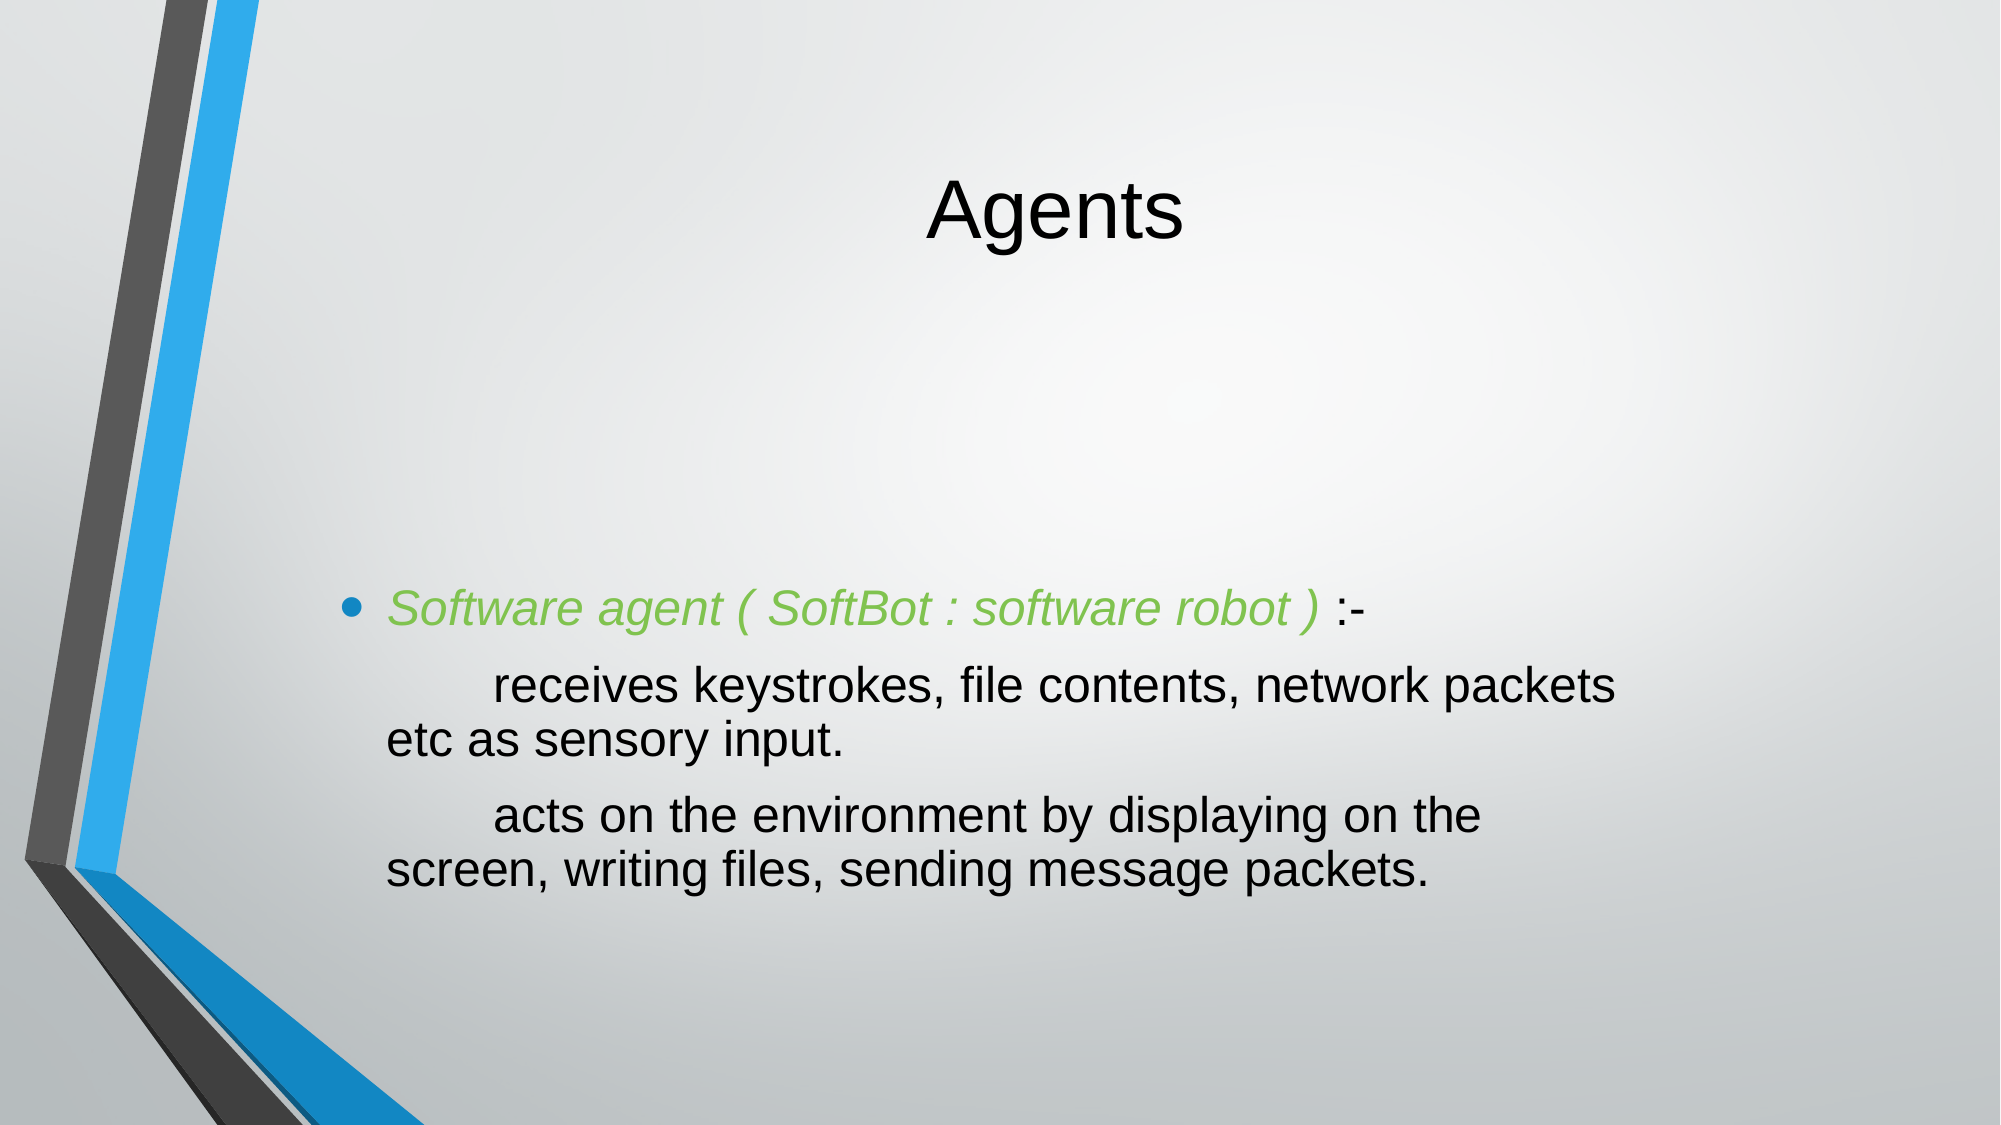

# Agents

Software agent ( SoftBot : software robot ) :-
           receives keystrokes, file contents, network packets etc as sensory input.
           acts on the environment by displaying on the screen, writing files, sending message packets.